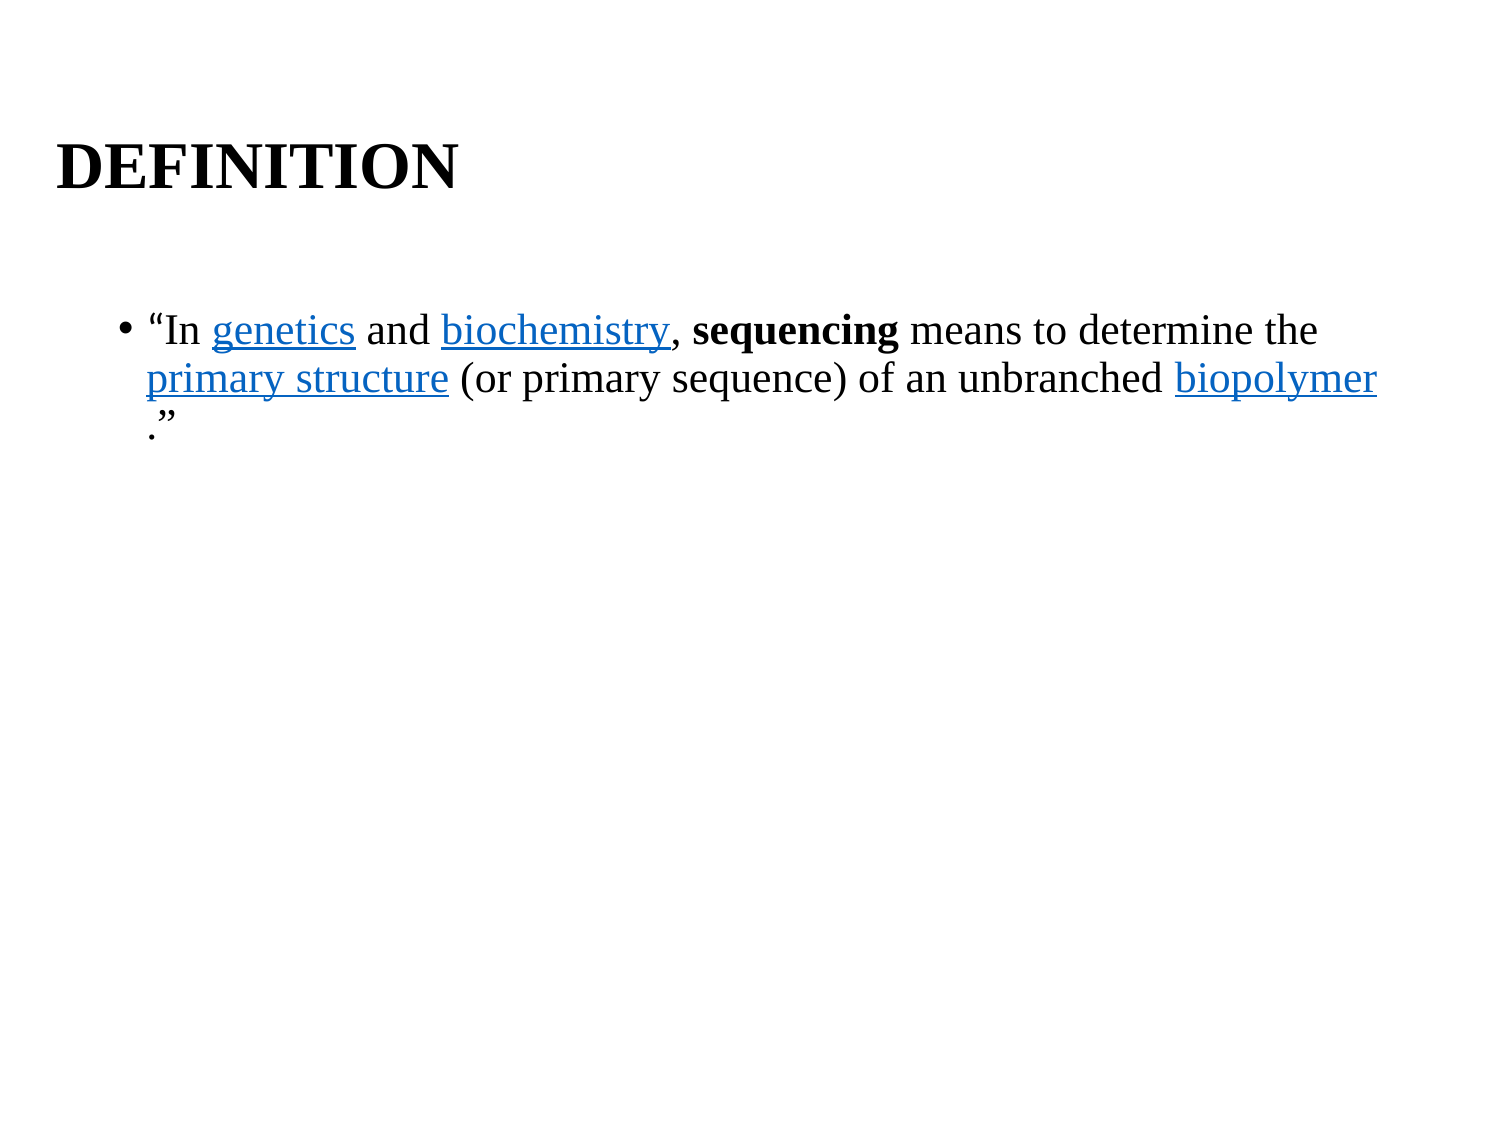

DEFINITION
“In genetics and biochemistry, sequencing means to determine the primary structure (or primary sequence) of an unbranched biopolymer.”